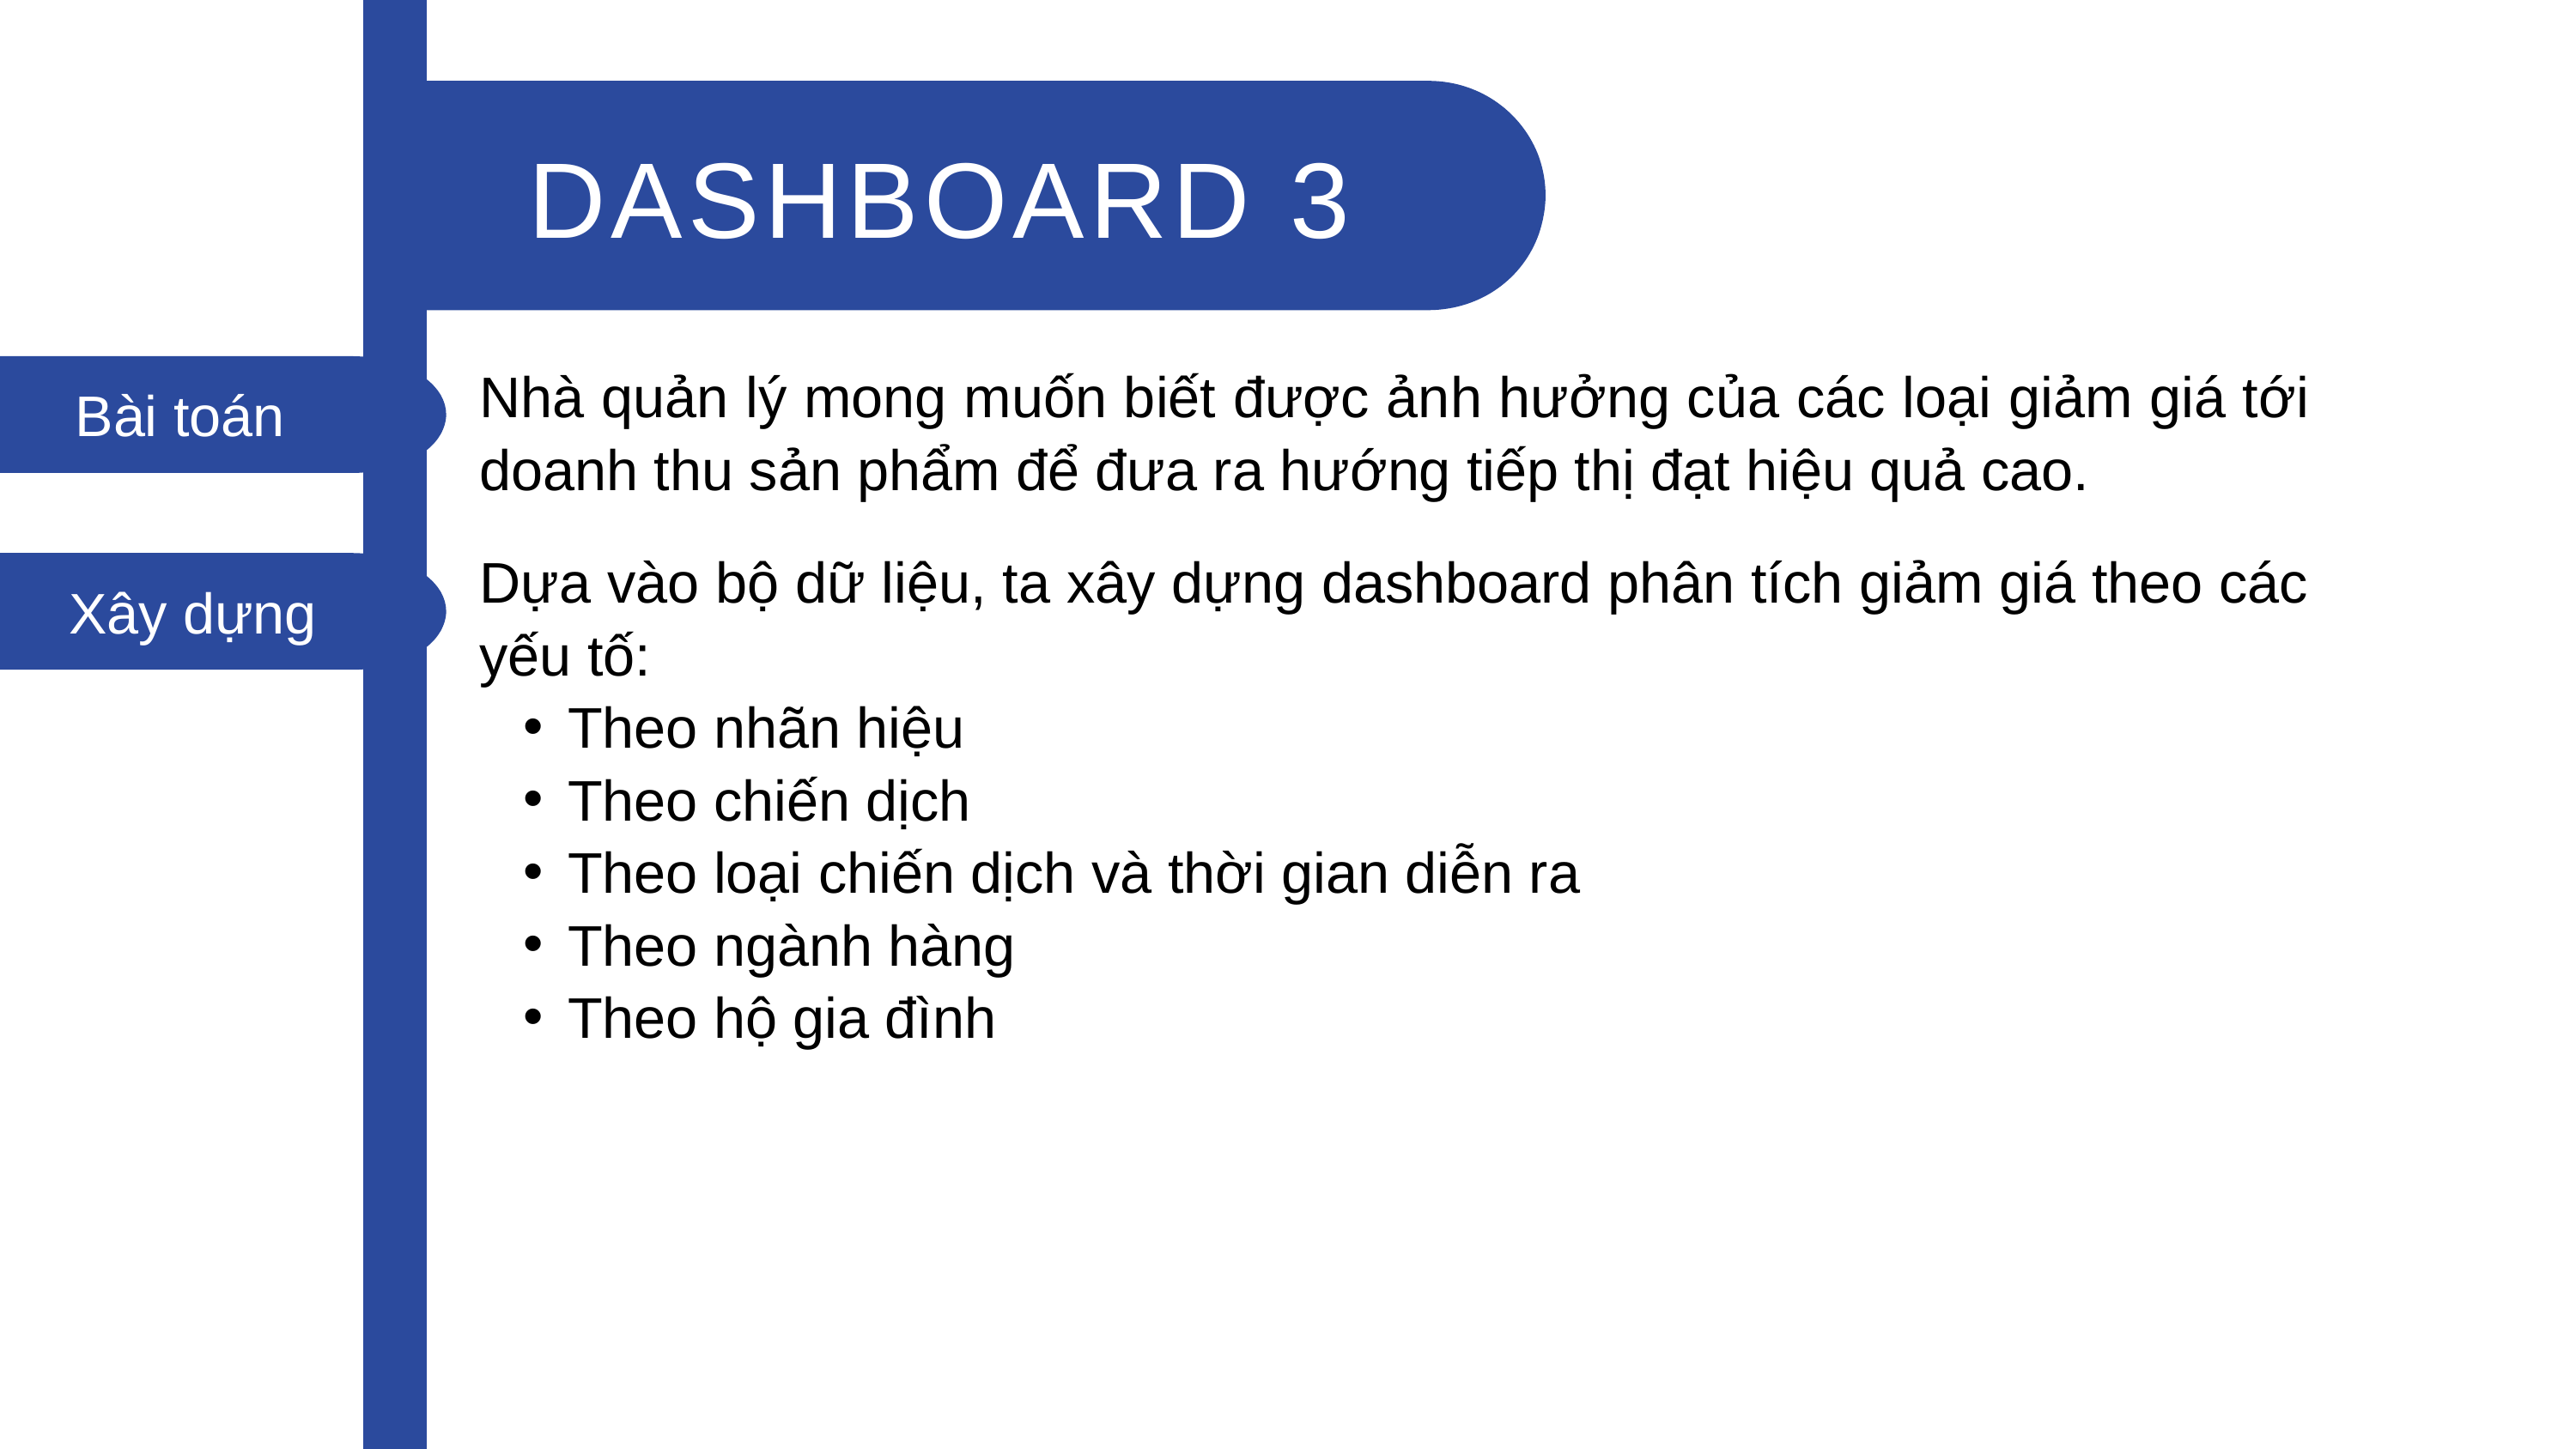

DASHBOARD 3

Nhà quản lý mong muốn biết được ảnh hưởng của các loại giảm giá tới doanh thu sản phẩm để đưa ra hướng tiếp thị đạt hiệu quả cao.
Bài toán

Dựa vào bộ dữ liệu, ta xây dựng dashboard phân tích giảm giá theo các yếu tố:
Theo nhãn hiệu
Theo chiến dịch
Theo loại chiến dịch và thời gian diễn ra
Theo ngành hàng
Theo hộ gia đình
Xây dựng